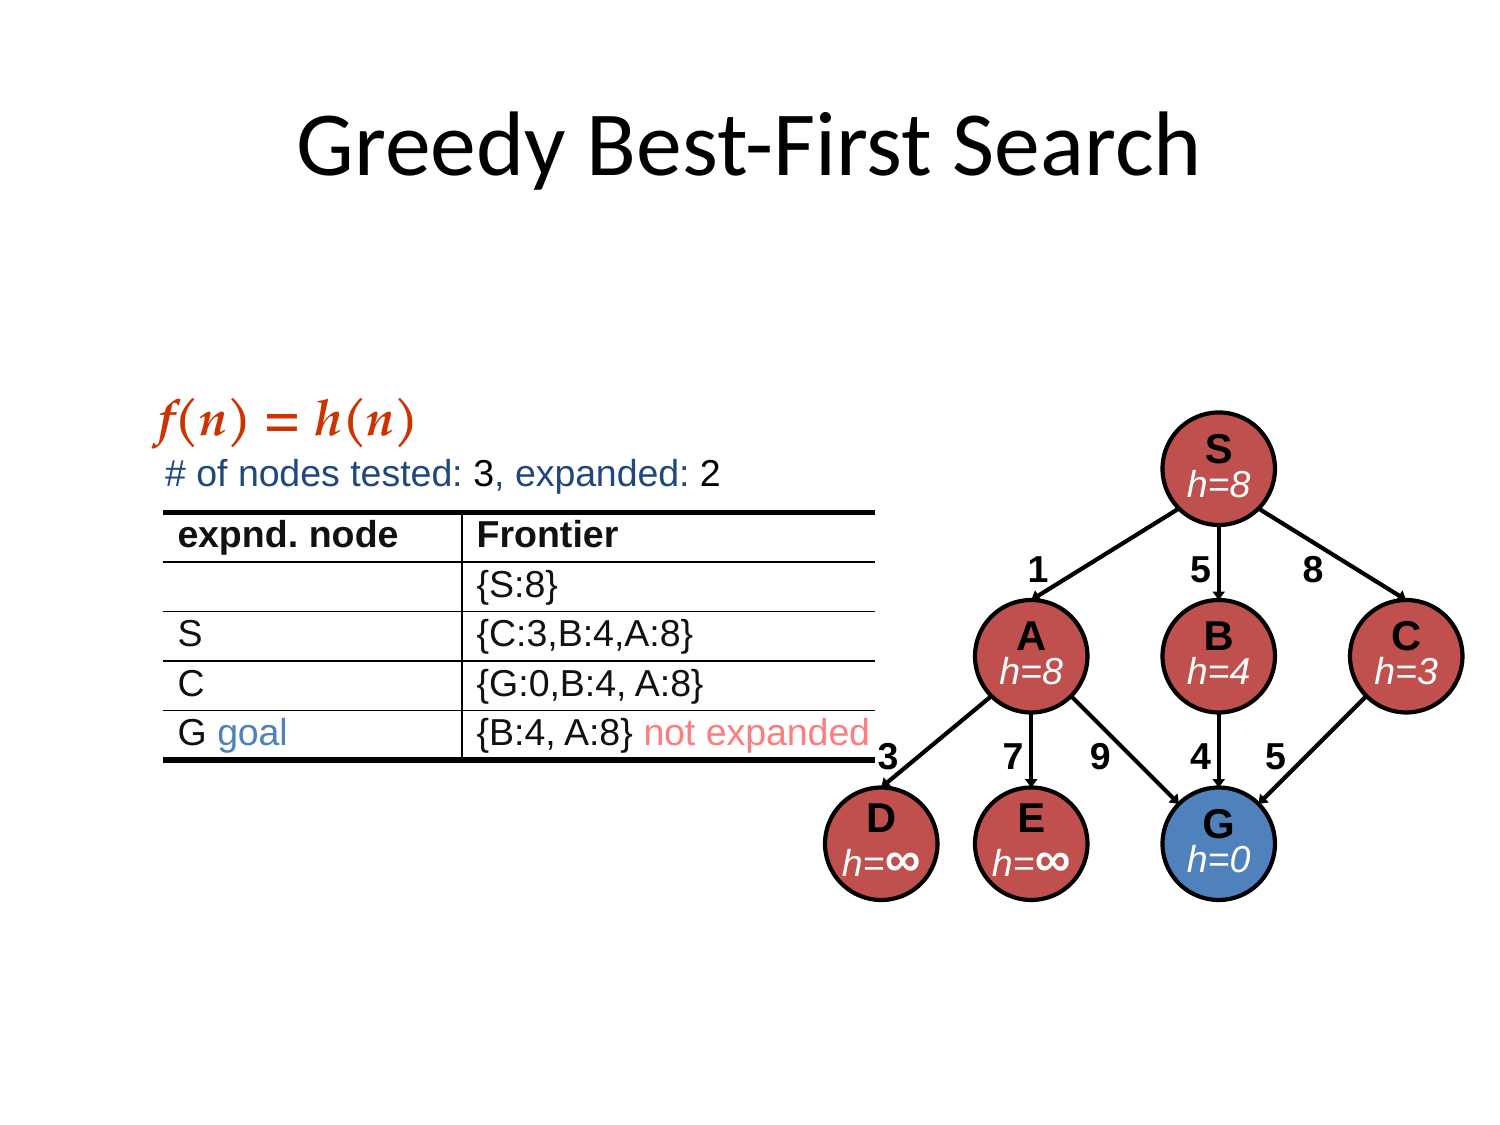

# Greedy Best-First Search
 f(n) = h(n)
S
h=8
# of nodes tested: 3, expanded: 2
| expnd. node | Frontier |
| --- | --- |
|  | {S:8} |
| S | {C:3,B:4,A:8} |
| C | {G:0,B:4, A:8} |
| G goal | {B:4, A:8} not expanded |
1
5
8
A
h=8
B
h=4
C
h=3
3
7
9
4
5
D
h=∞
E
h=∞
G
h=0